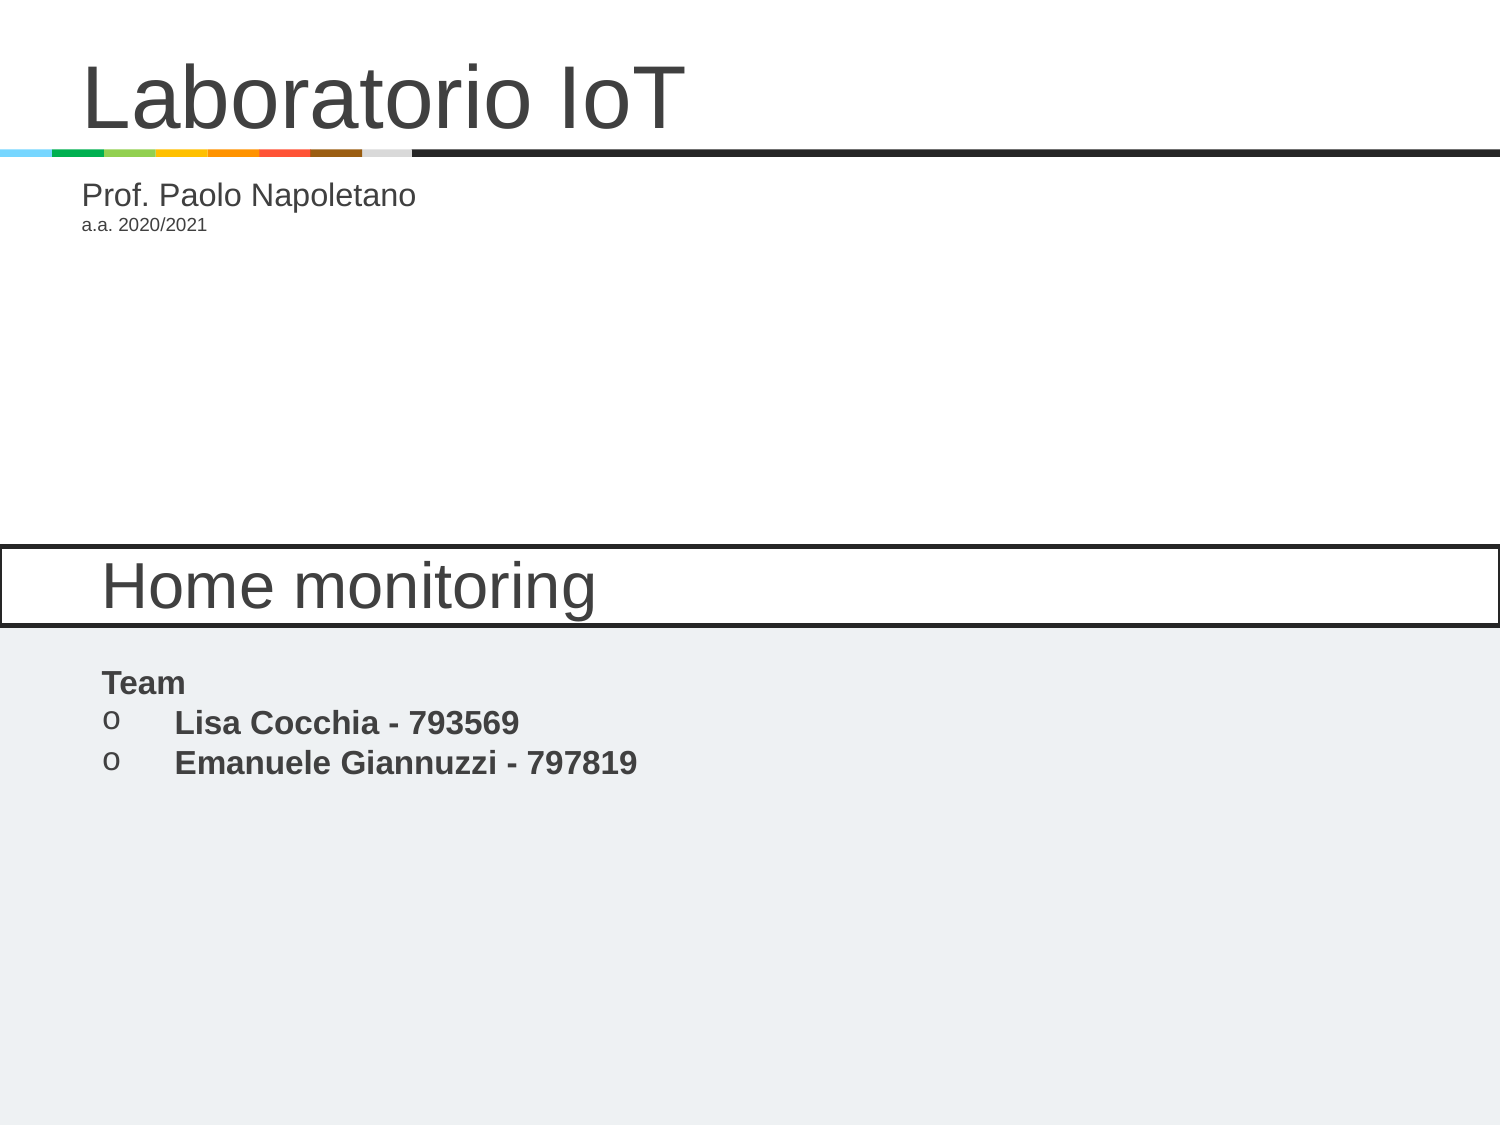

Laboratorio IoT

Prof. Paolo Napoletano
a.a. 2020/2021

Home monitoring

Team
Lisa Cocchia - 793569
Emanuele Giannuzzi - 797819